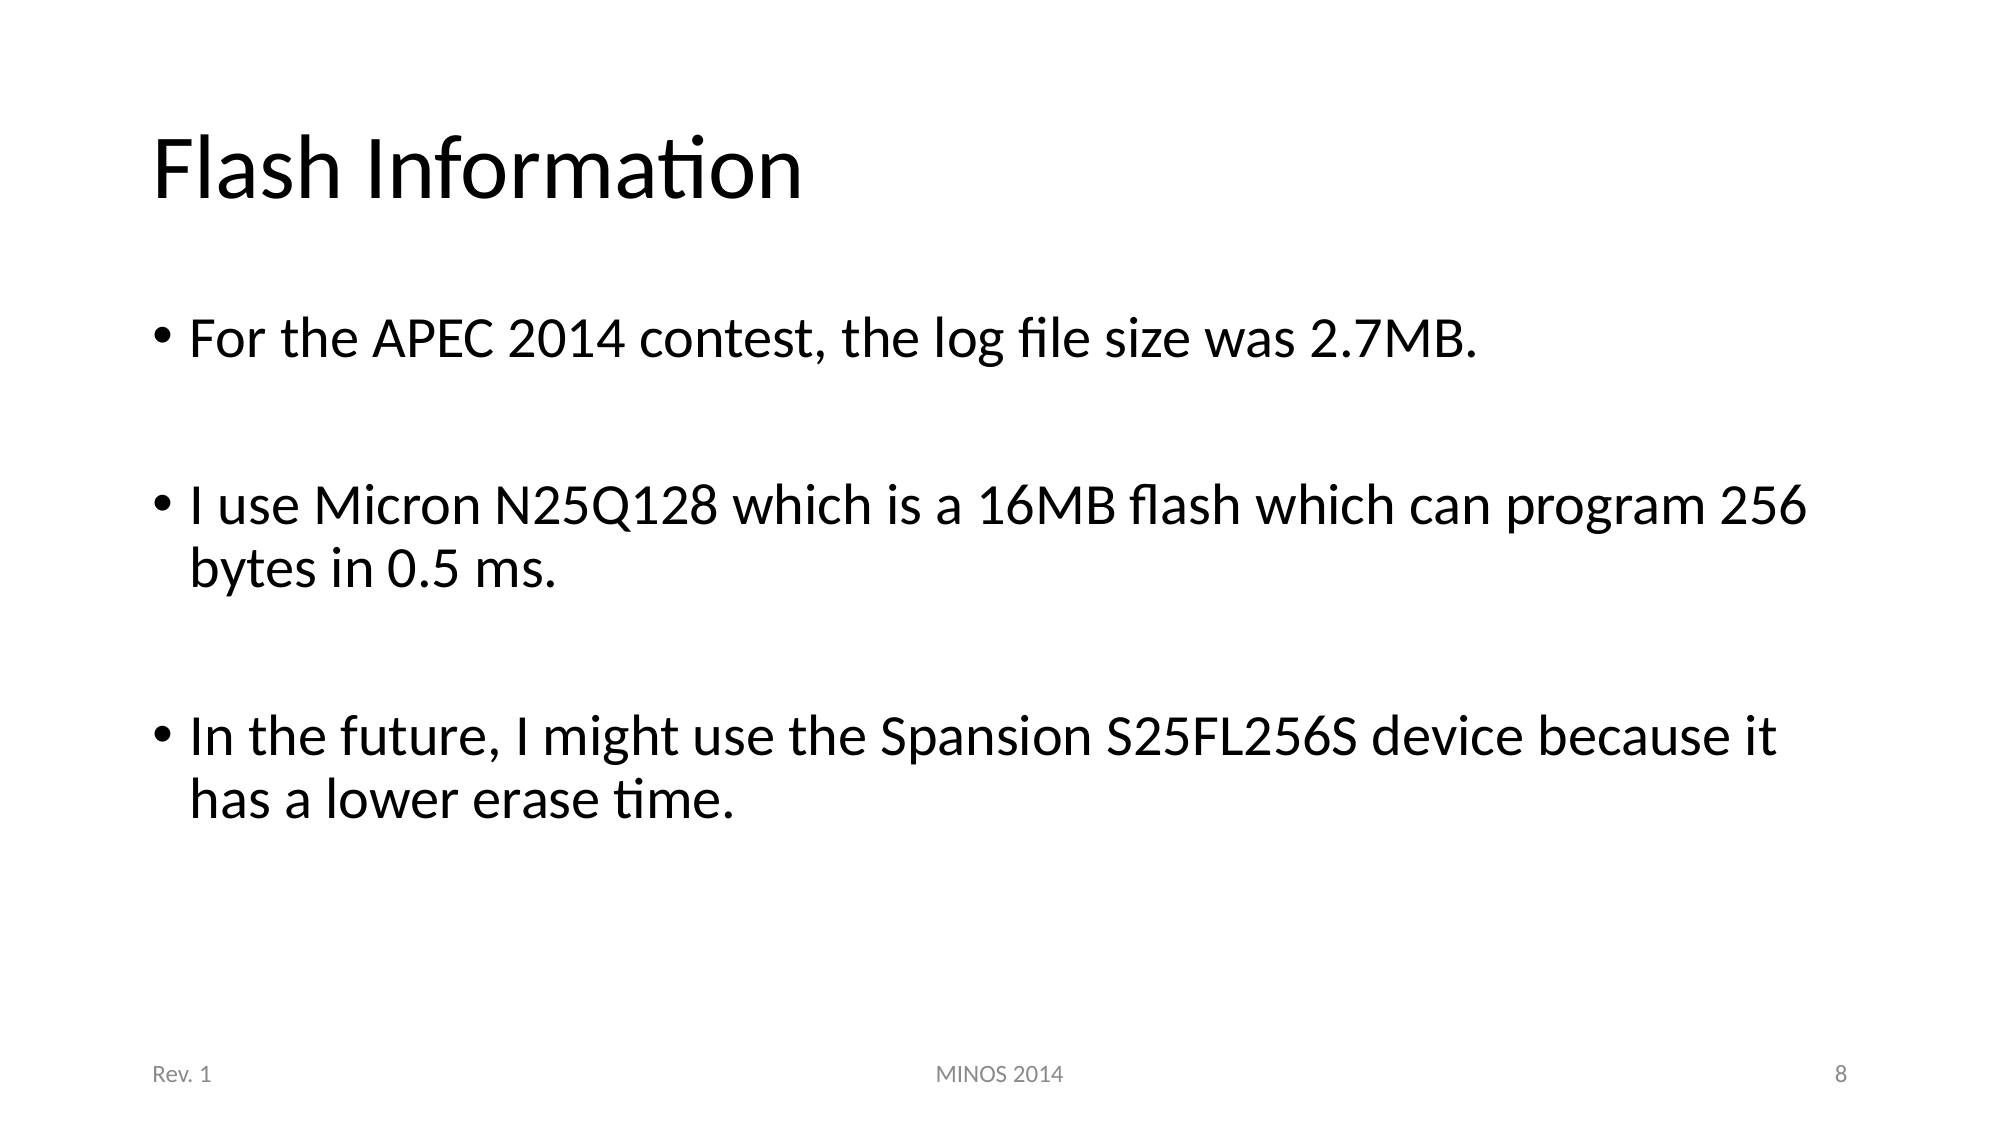

# Flash Information
For the APEC 2014 contest, the log file size was 2.7MB.

I use Micron N25Q128 which is a 16MB flash which can program 256 bytes in 0.5 ms.

In the future, I might use the Spansion S25FL256S device because it has a lower erase time.
Rev. 1
MINOS 2014
8